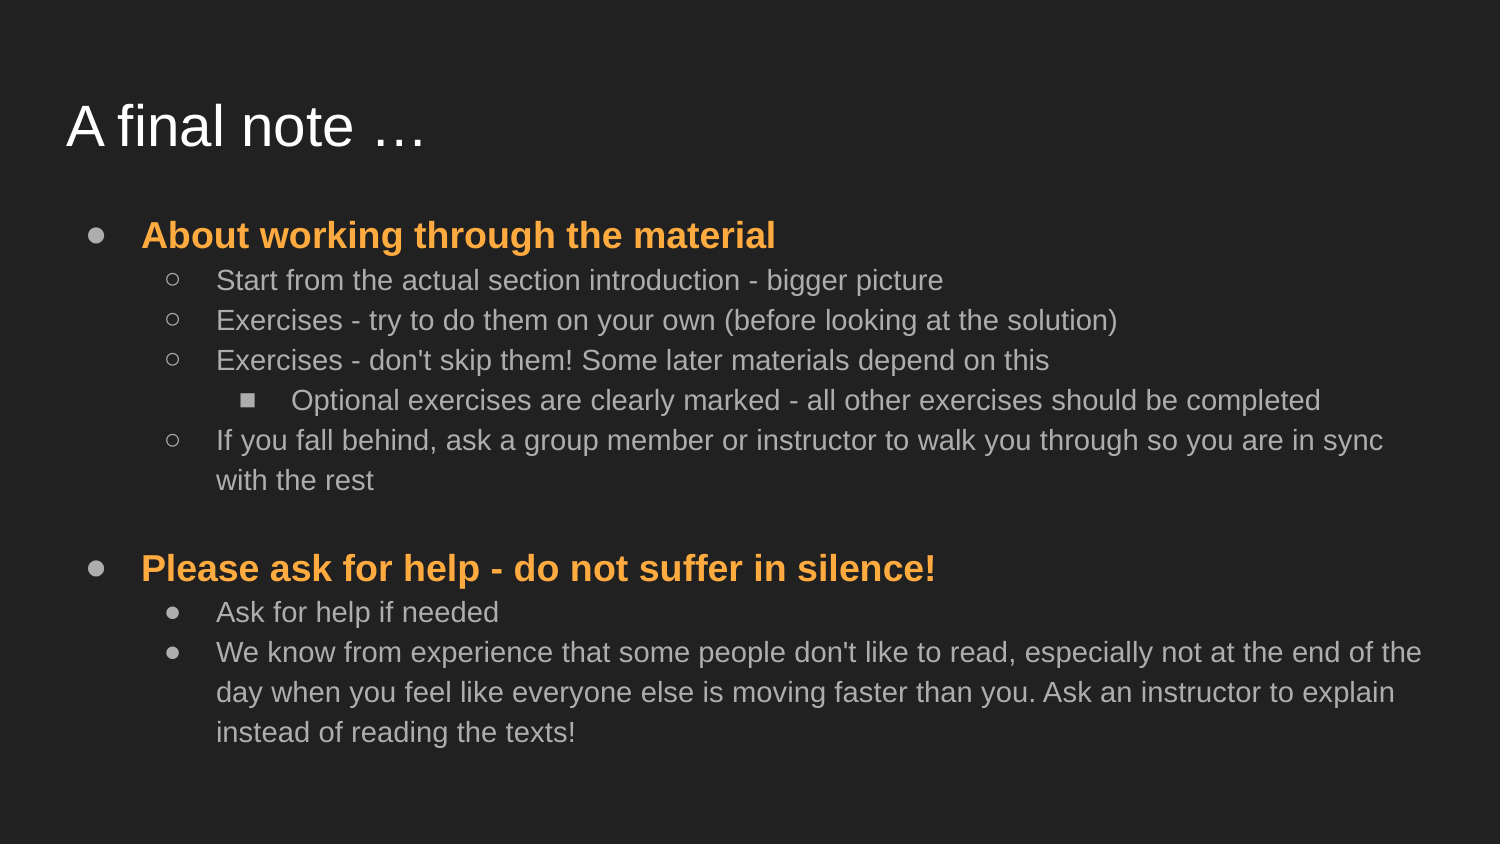

# A final note …
About working through the material
Start from the actual section introduction - bigger picture
Exercises - try to do them on your own (before looking at the solution)
Exercises - don't skip them! Some later materials depend on this
Optional exercises are clearly marked - all other exercises should be completed
If you fall behind, ask a group member or instructor to walk you through so you are in sync with the rest
Please ask for help - do not suffer in silence!
Ask for help if needed
We know from experience that some people don't like to read, especially not at the end of the day when you feel like everyone else is moving faster than you. Ask an instructor to explain instead of reading the texts!